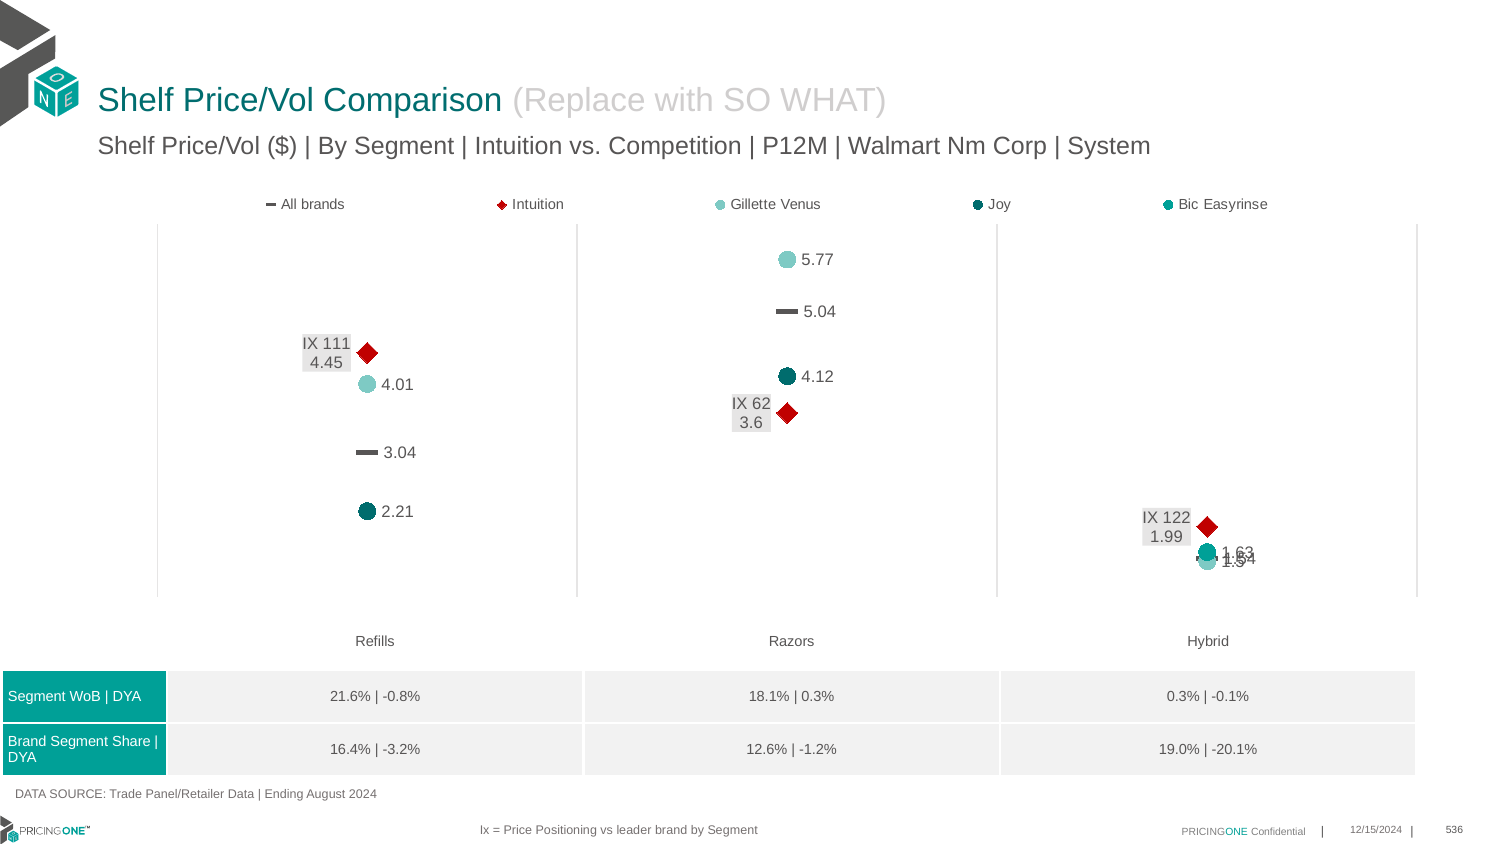

# Shelf Price/Vol Comparison (Replace with SO WHAT)
Shelf Price/Vol ($) | By Segment | Intuition vs. Competition | P12M | Walmart Nm Corp | System

### Chart

| Category | All brands | Intuition | Gillette Venus | Joy | Bic Easyrinse |
|---|---|---|---|---|---|
| IX 111 | 3.04 | 4.45 | 4.01 | 2.21 | None |
| IX 62 | 5.04 | 3.6 | 5.77 | 4.12 | None |
| IX 122 | 1.54 | 1.99 | 1.5 | None | 1.63 |
|  | Refills | Razors | Hybrid |
| --- | --- | --- | --- |
| Segment WoB | DYA | 21.6% | -0.8% | 18.1% | 0.3% | 0.3% | -0.1% |
| Brand Segment Share | DYA | 16.4% | -3.2% | 12.6% | -1.2% | 19.0% | -20.1% |
DATA SOURCE: Trade Panel/Retailer Data | Ending August 2024
Ix = Price Positioning vs leader brand by Segment
12/15/2024
536